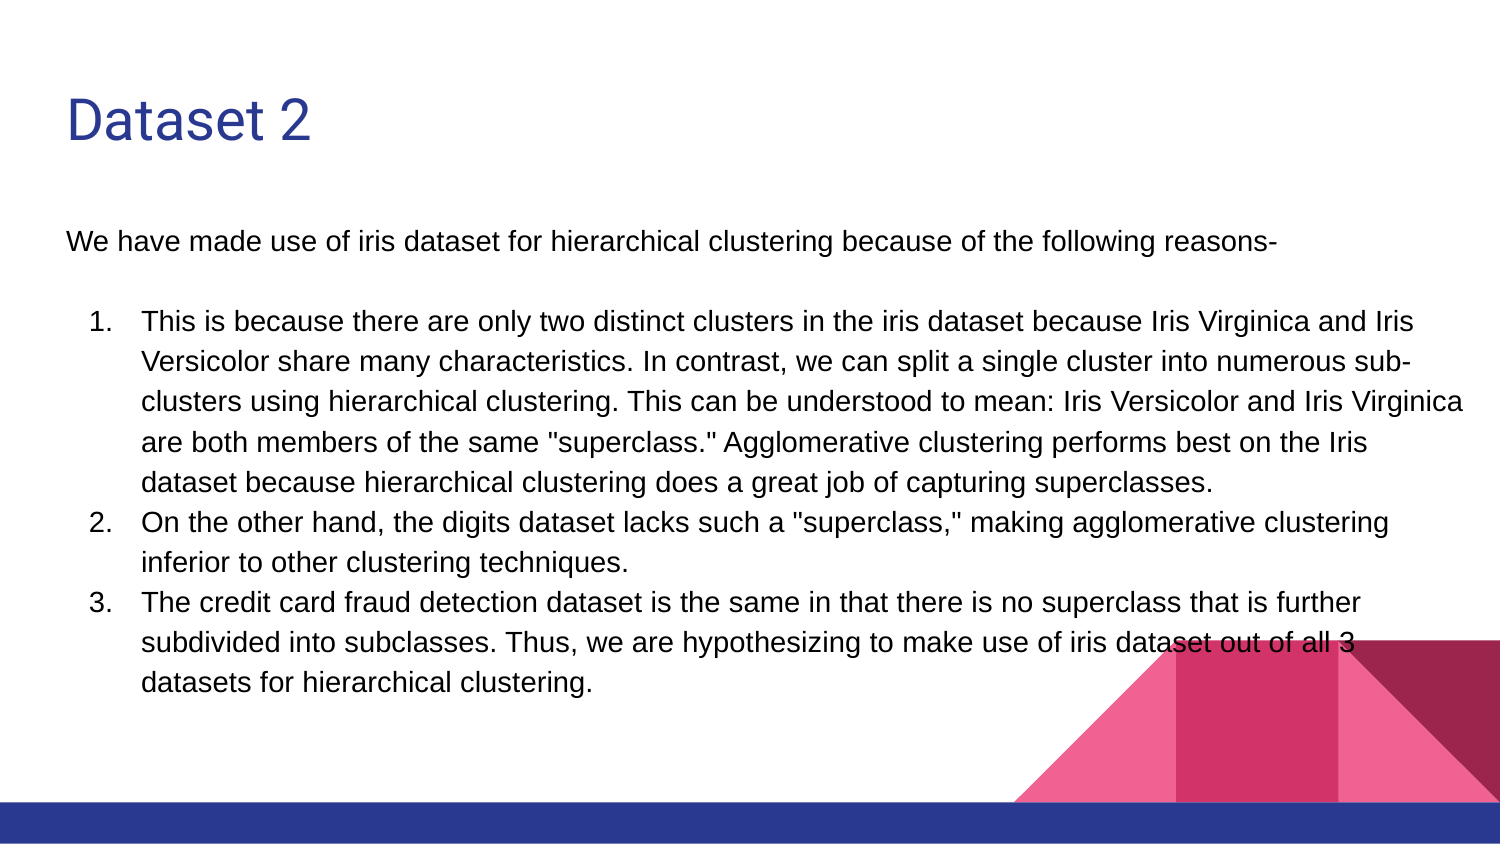

# Dataset 2

We have made use of iris dataset for hierarchical clustering because of the following reasons-

This is because there are only two distinct clusters in the iris dataset because Iris Virginica and Iris Versicolor share many characteristics. In contrast, we can split a single cluster into numerous sub-clusters using hierarchical clustering. This can be understood to mean: Iris Versicolor and Iris Virginica are both members of the same "superclass." Agglomerative clustering performs best on the Iris dataset because hierarchical clustering does a great job of capturing superclasses.
On the other hand, the digits dataset lacks such a "superclass," making agglomerative clustering inferior to other clustering techniques.
The credit card fraud detection dataset is the same in that there is no superclass that is further subdivided into subclasses. Thus, we are hypothesizing to make use of iris dataset out of all 3 datasets for hierarchical clustering.